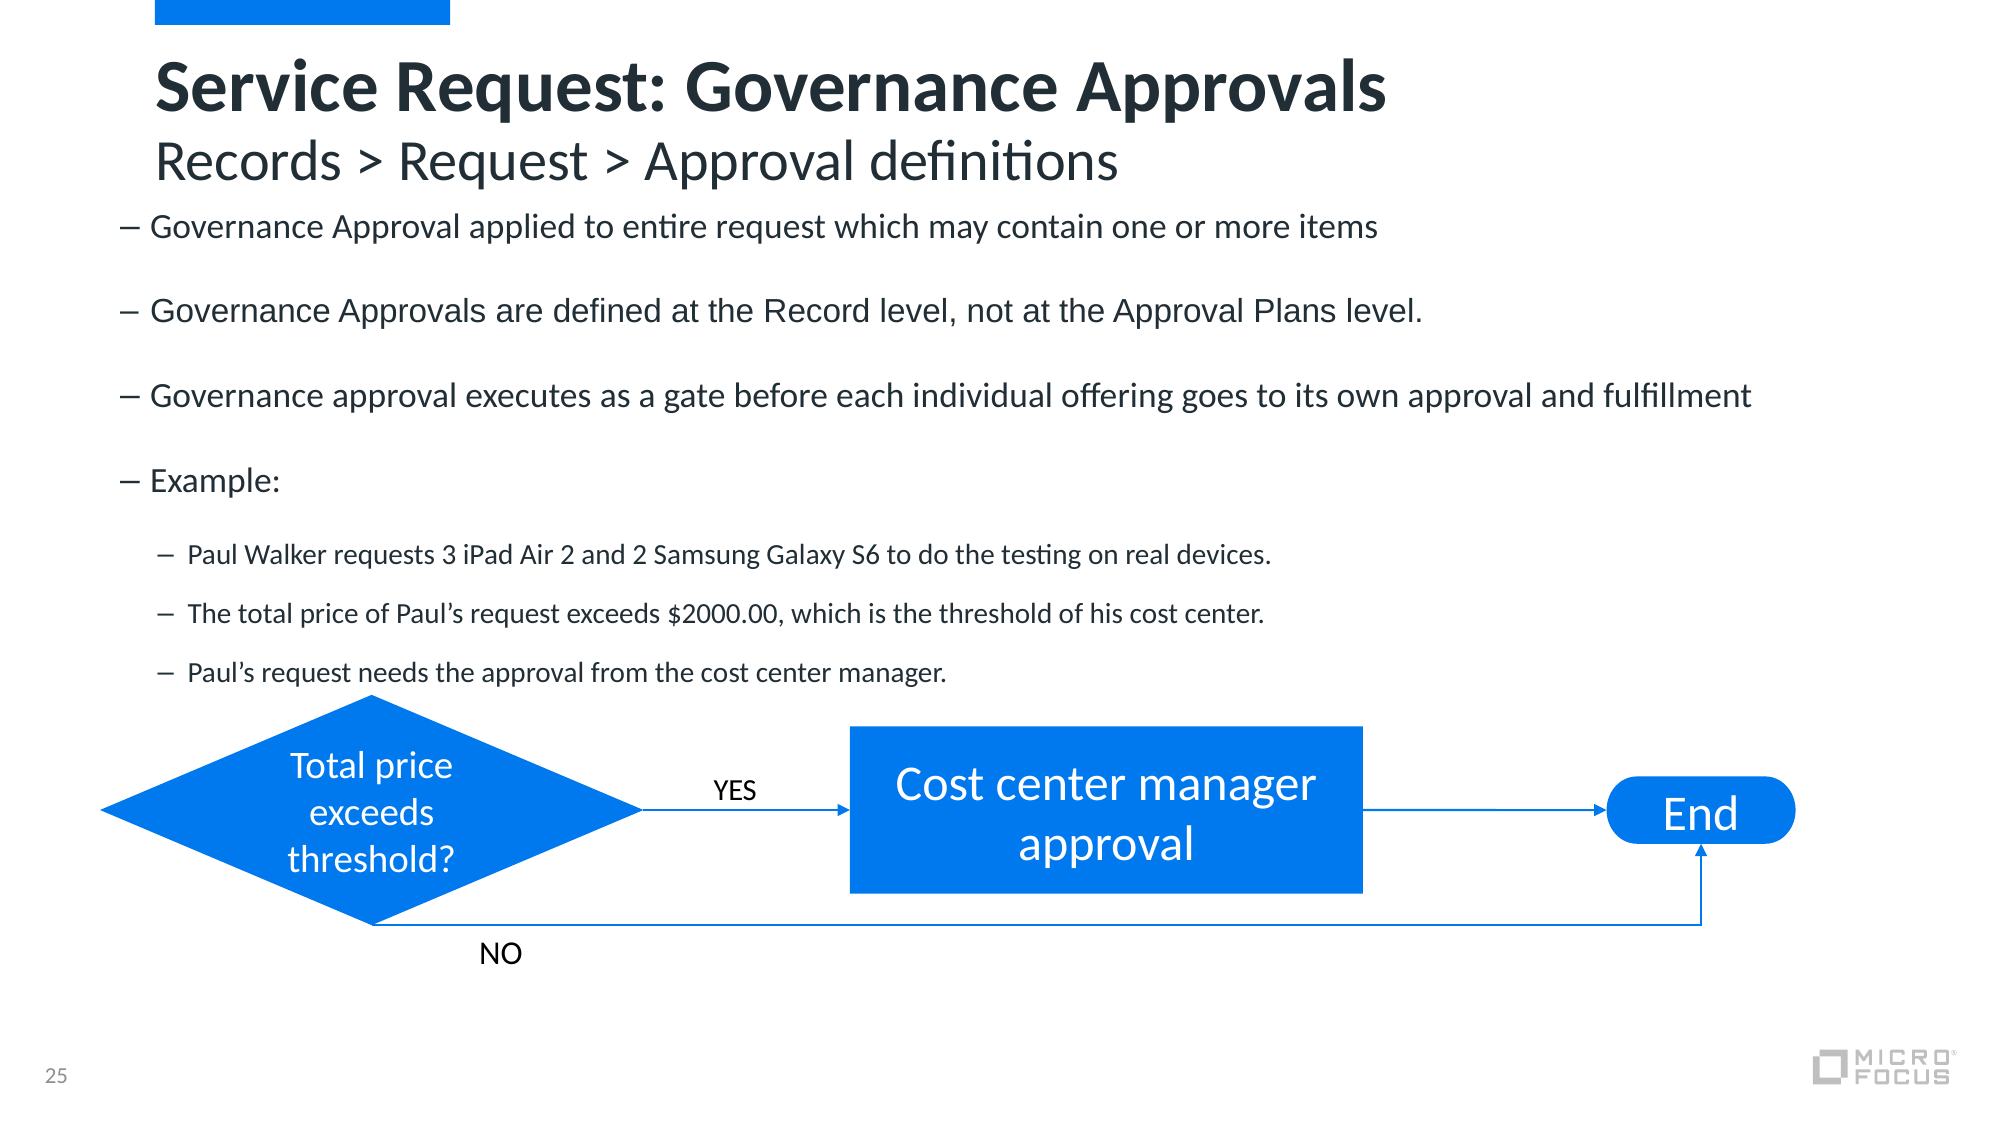

# Service Request: Governance Approvals
Records > Request > Approval definitions
Governance Approval applied to entire request which may contain one or more items
Governance Approvals are defined at the Record level, not at the Approval Plans level.
Governance approval executes as a gate before each individual offering goes to its own approval and fulfillment
Example:
Paul Walker requests 3 iPad Air 2 and 2 Samsung Galaxy S6 to do the testing on real devices.
The total price of Paul’s request exceeds $2000.00, which is the threshold of his cost center.
Paul’s request needs the approval from the cost center manager.

Total price exceeds threshold?
Cost center manager approval
YES
End
NO
25